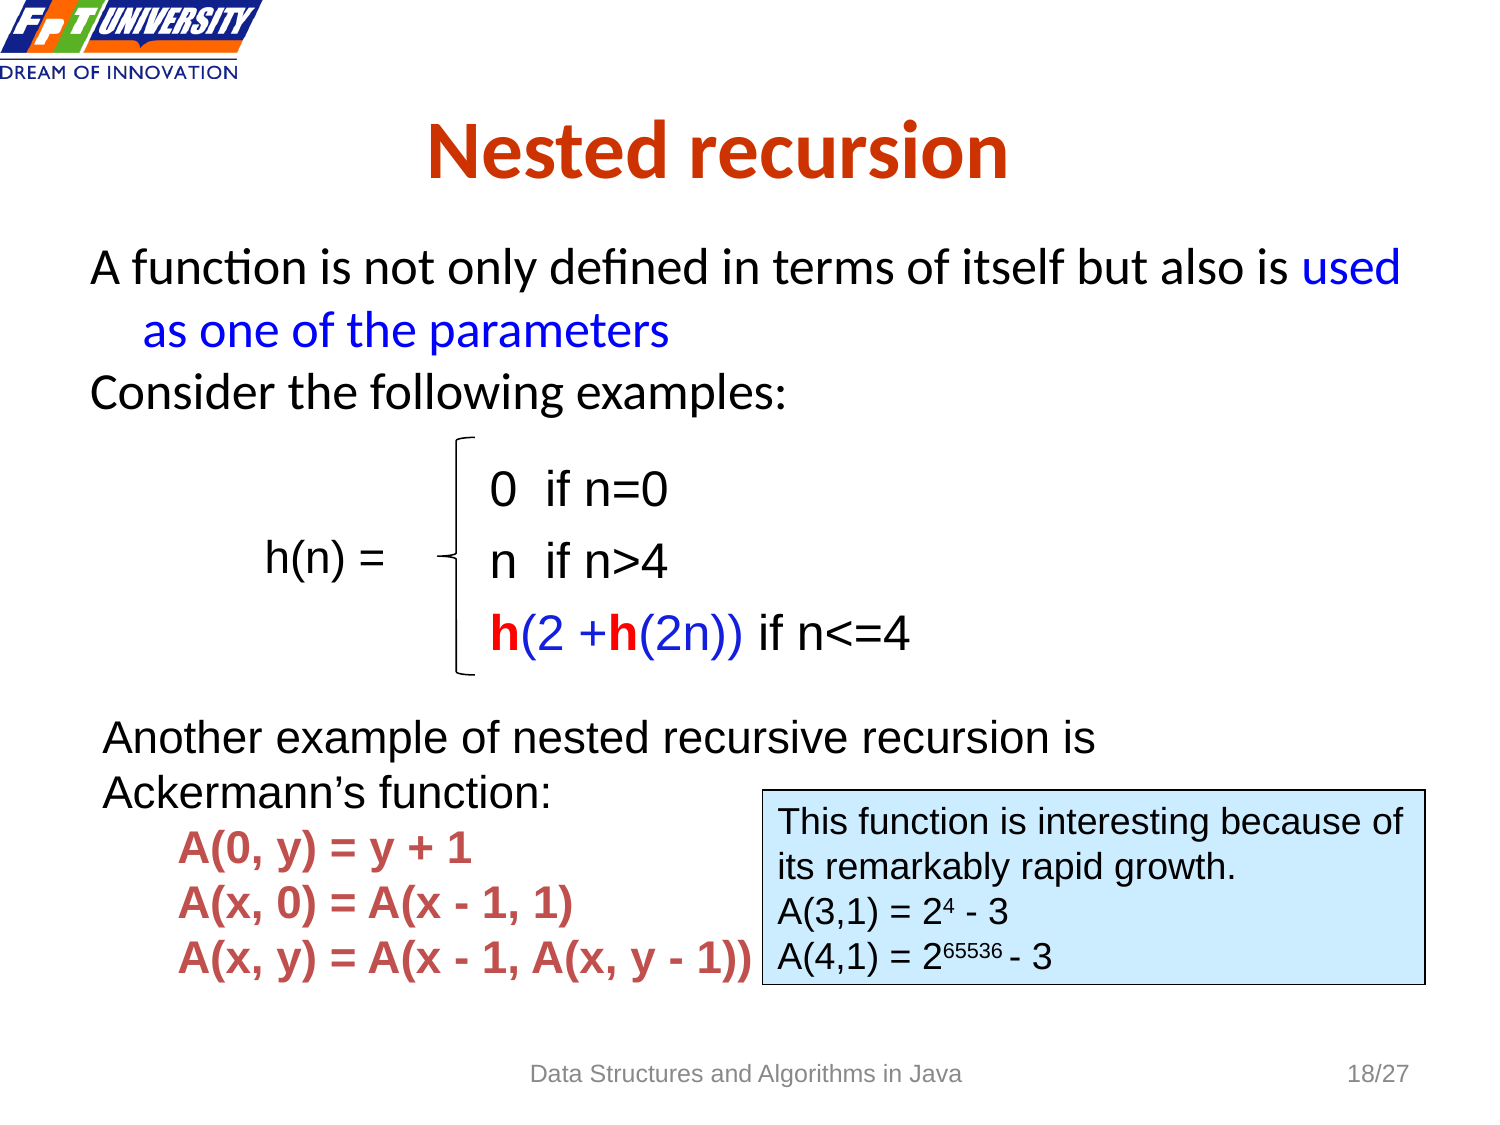

# Nested recursion
A function is not only defined in terms of itself but also is used as one of the parameters
Consider the following examples:

0  if n=0
n  if n>4
h(2 +h(2n)) if n<=4
h(n) =
Another example of nested recursive recursion is  Ackermann’s function:
A(0, y) = y + 1
A(x, 0) = A(x - 1, 1)
A(x, y) = A(x - 1, A(x, y - 1))
This function is interesting because of its remarkably rapid growth.
A(3,1) = 24 - 3
A(4,1) = 265536 - 3
Data Structures and Algorithms in Java
18/27